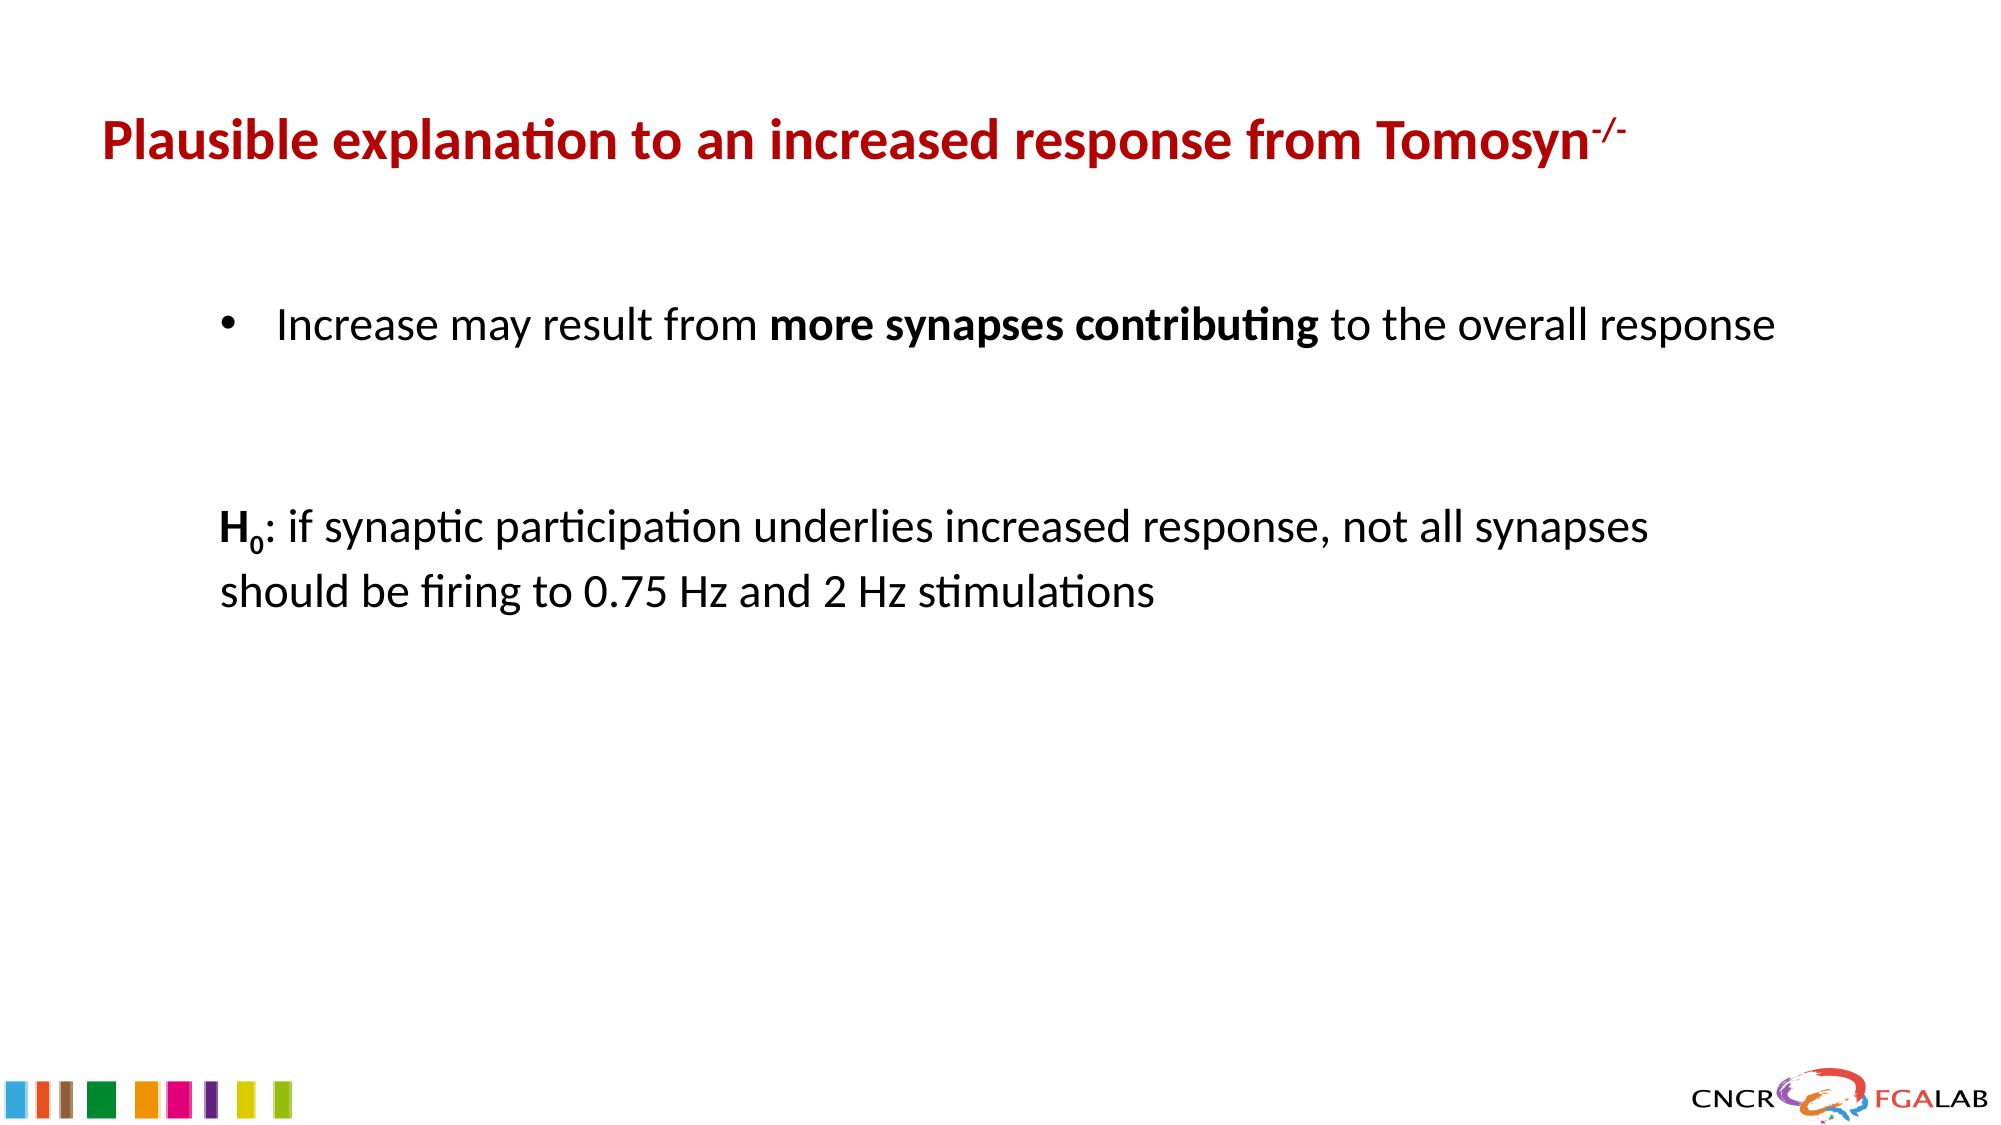

# Plausible explanation to an increased response from Tomosyn-/-
Increase may result from more synapses contributing to the overall response

H0: if synaptic participation underlies increased response, not all synapses should be firing to 0.75 Hz and 2 Hz stimulations